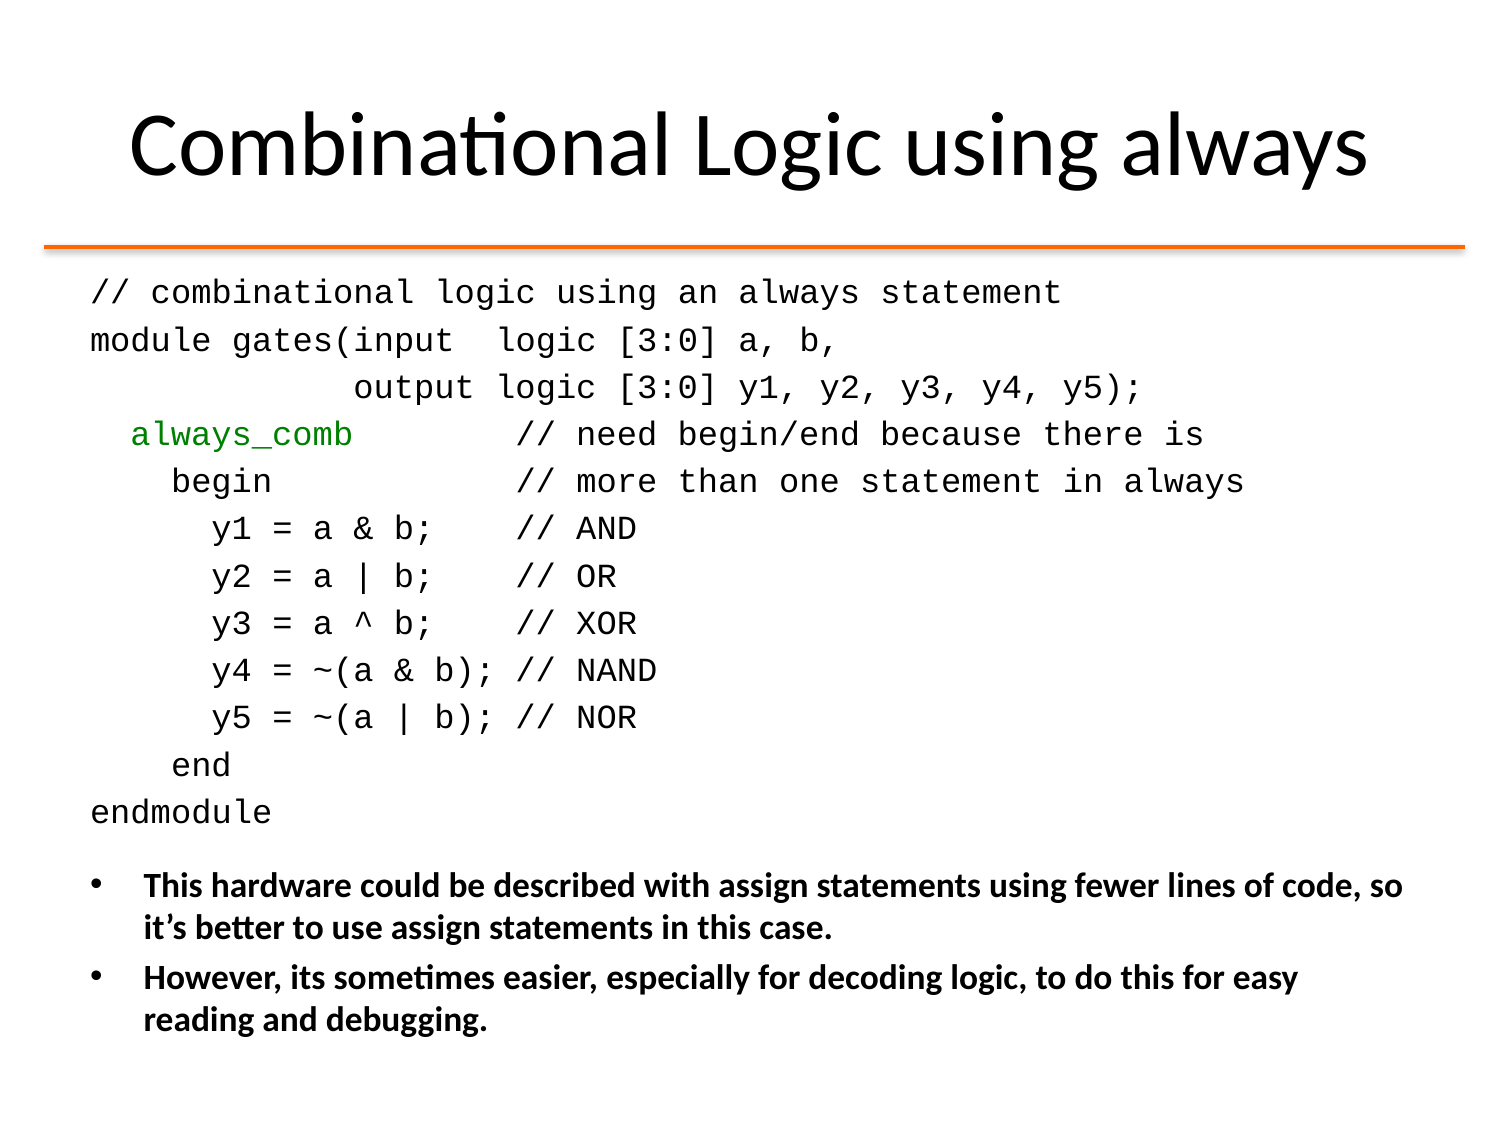

# Combinational Logic using always

// combinational logic using an always statement
module gates(input  logic [3:0] a, b,
             output logic [3:0] y1, y2, y3, y4, y5);
  always_comb        // need begin/end because there is
    begin            // more than one statement in always
      y1 = a & b;    // AND
      y2 = a | b;    // OR
      y3 = a ^ b;    // XOR
      y4 = ~(a & b); // NAND
      y5 = ~(a | b); // NOR
    end
endmodule

This hardware could be described with assign statements using fewer lines of code, so it’s better to use assign statements in this case.
However, its sometimes easier, especially for decoding logic, to do this for easy reading and debugging.